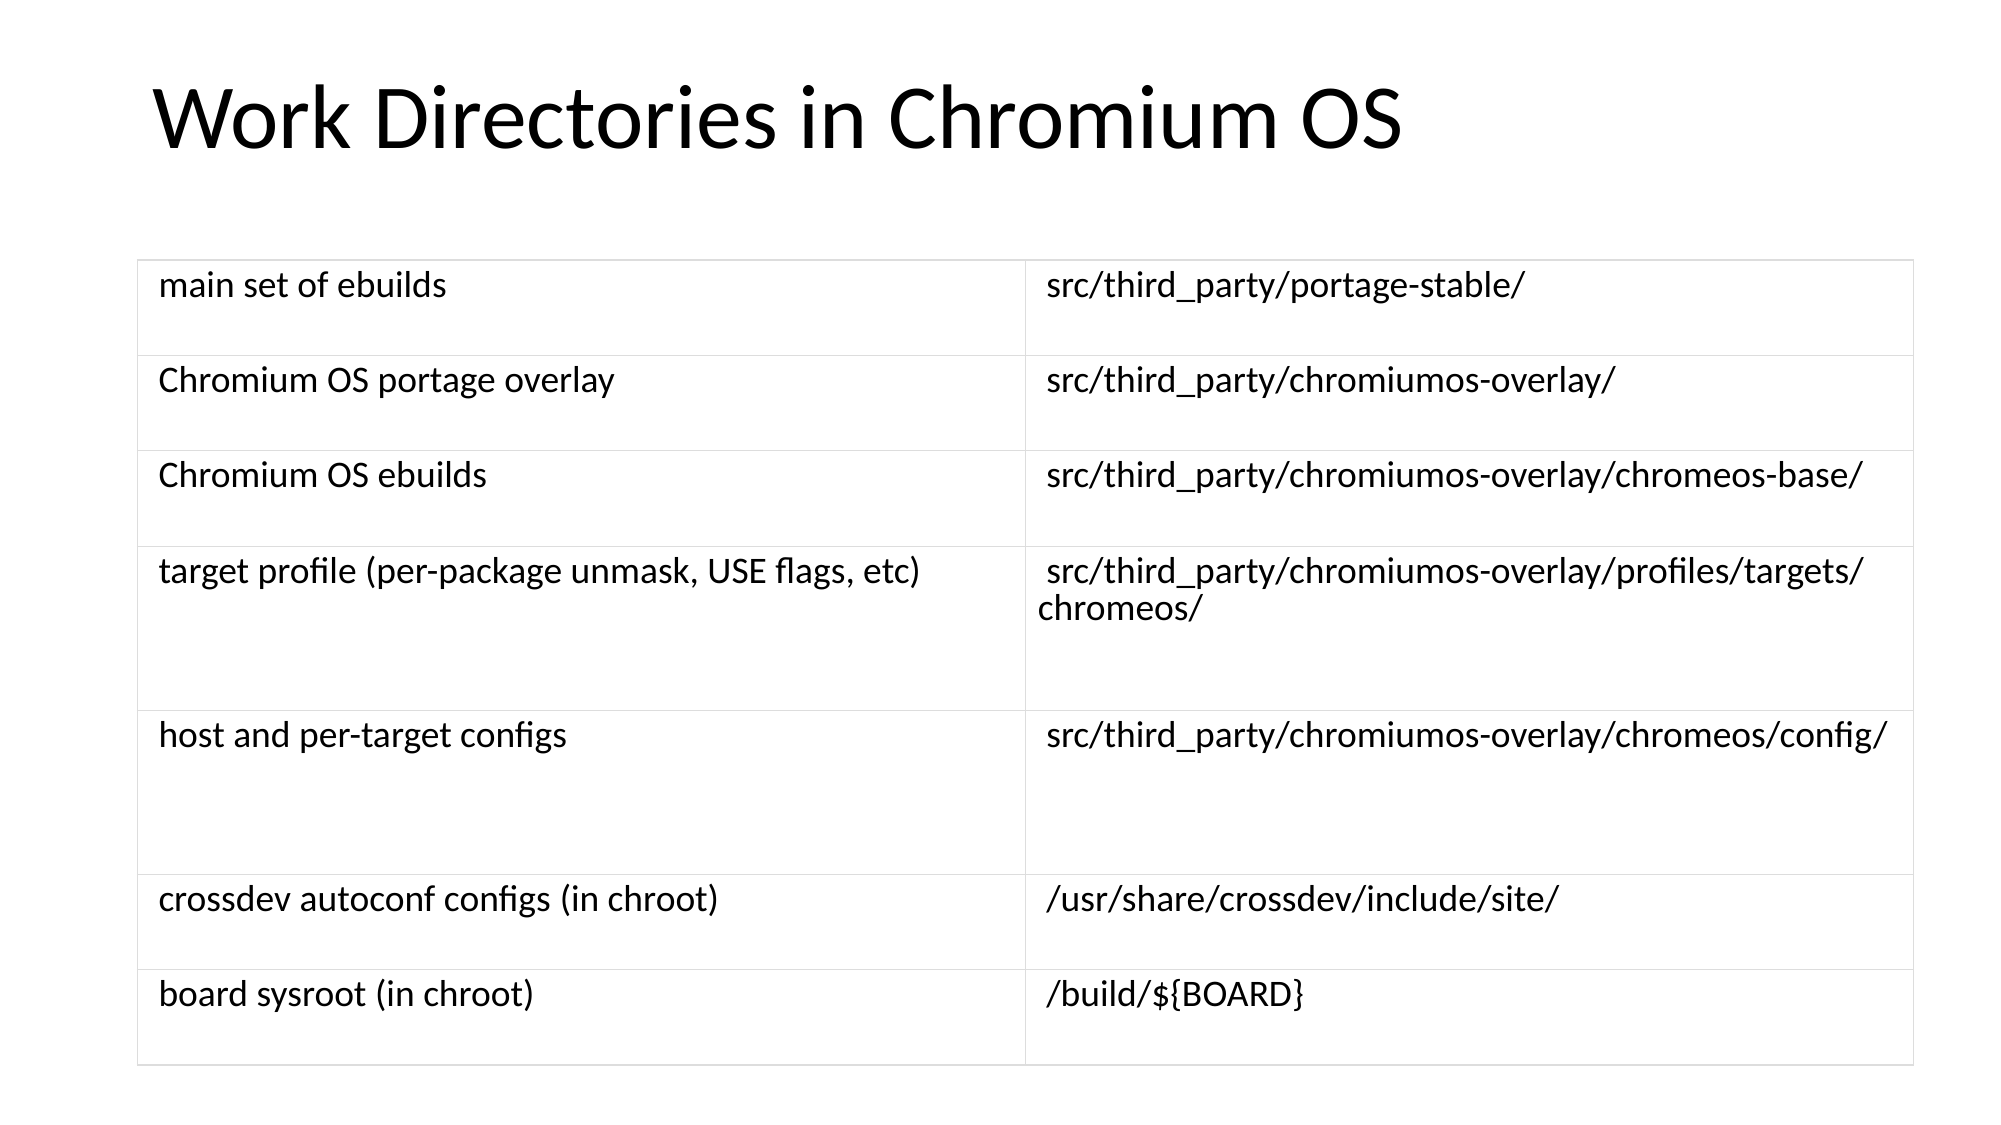

# Work Directories in Chromium OS
| main set of ebuilds | src/third\_party/portage-stable/ |
| --- | --- |
| Chromium OS portage overlay | src/third\_party/chromiumos-overlay/ |
| Chromium OS ebuilds | src/third\_party/chromiumos-overlay/chromeos-base/ |
| target profile (per-package unmask, USE flags, etc) | src/third\_party/chromiumos-overlay/profiles/targets/chromeos/ |
| host and per-target configs | src/third\_party/chromiumos-overlay/chromeos/config/ |
| crossdev autoconf configs (in chroot) | /usr/share/crossdev/include/site/ |
| board sysroot (in chroot) | /build/${BOARD} |